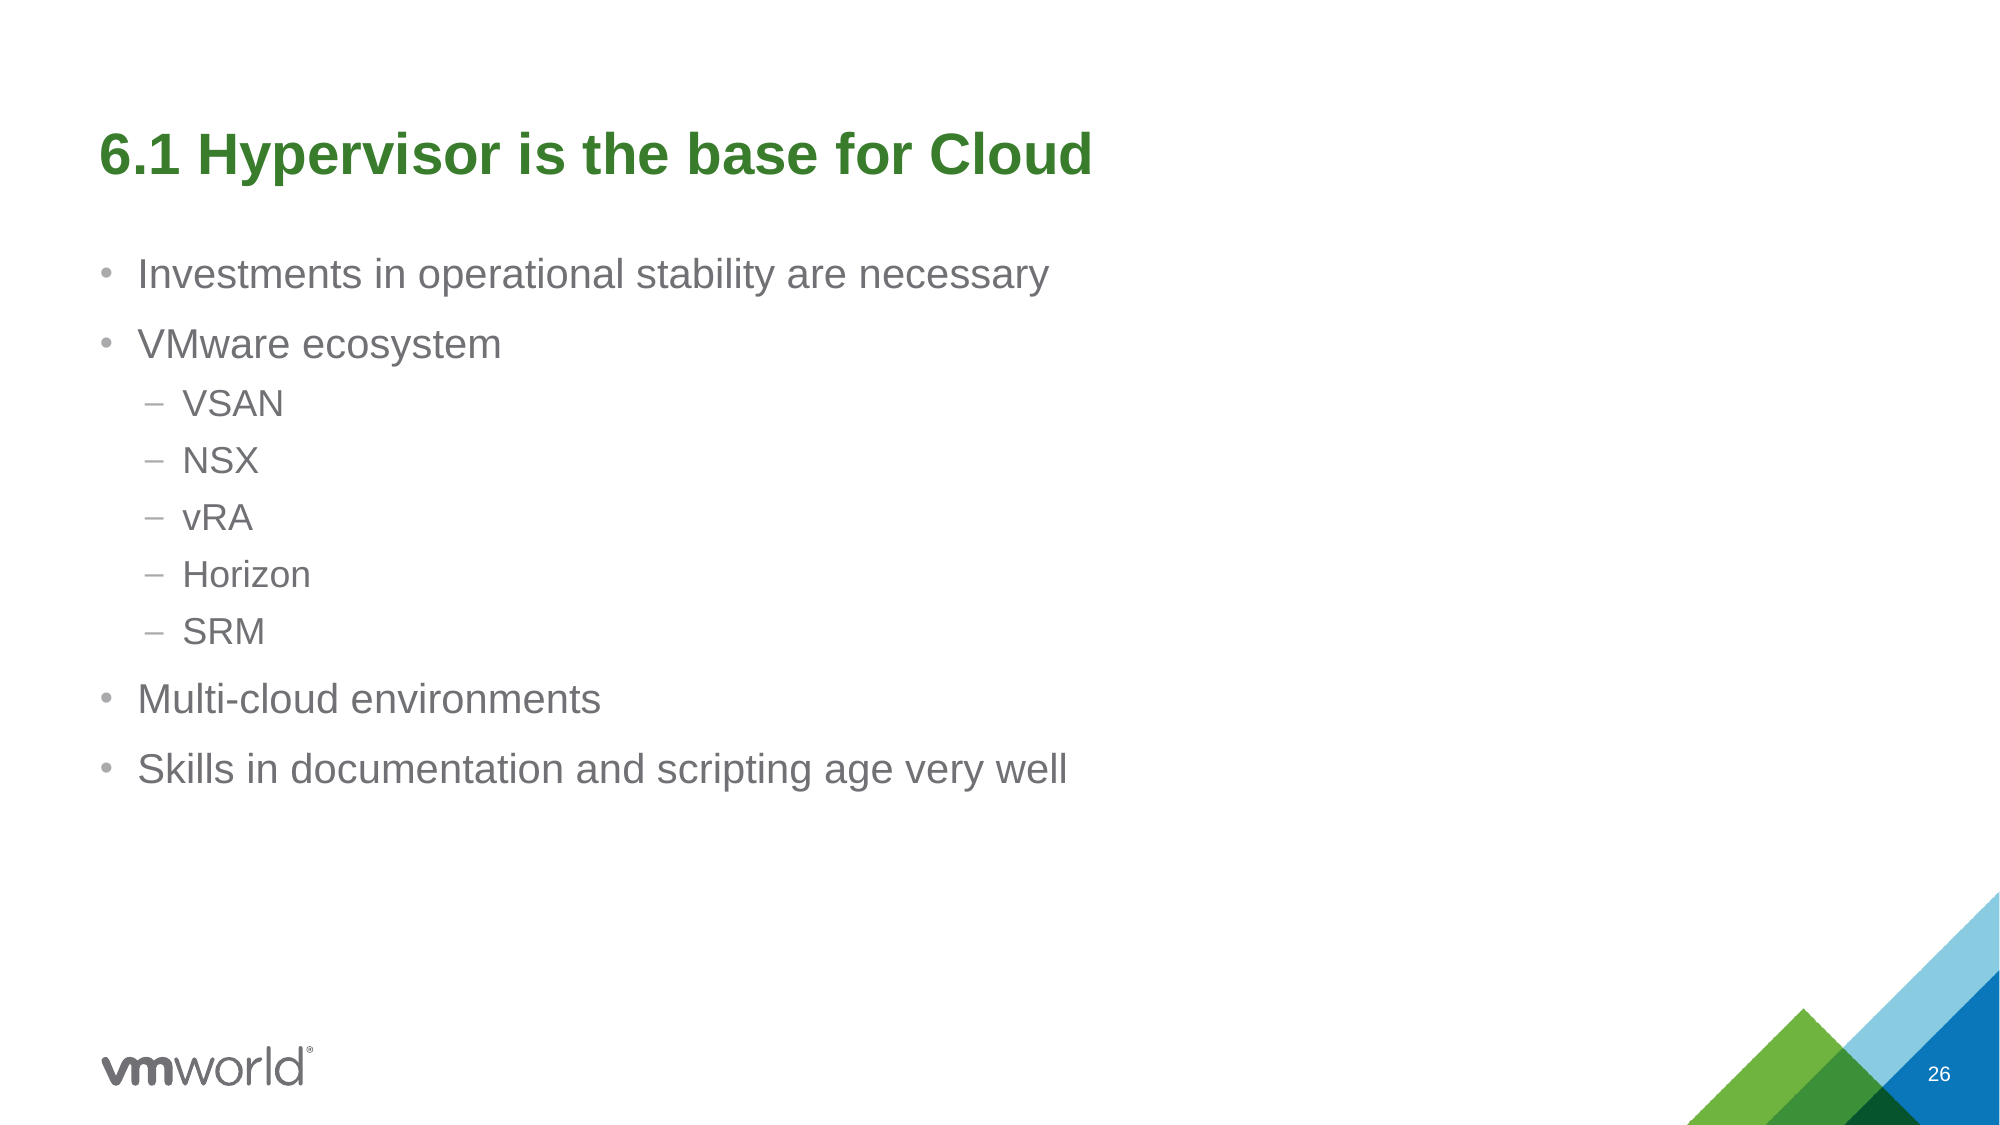

# 6.1 Hypervisor is the base for Cloud
Investments in operational stability are necessary
VMware ecosystem
VSAN
NSX
vRA
Horizon
SRM
Multi-cloud environments
Skills in documentation and scripting age very well

26